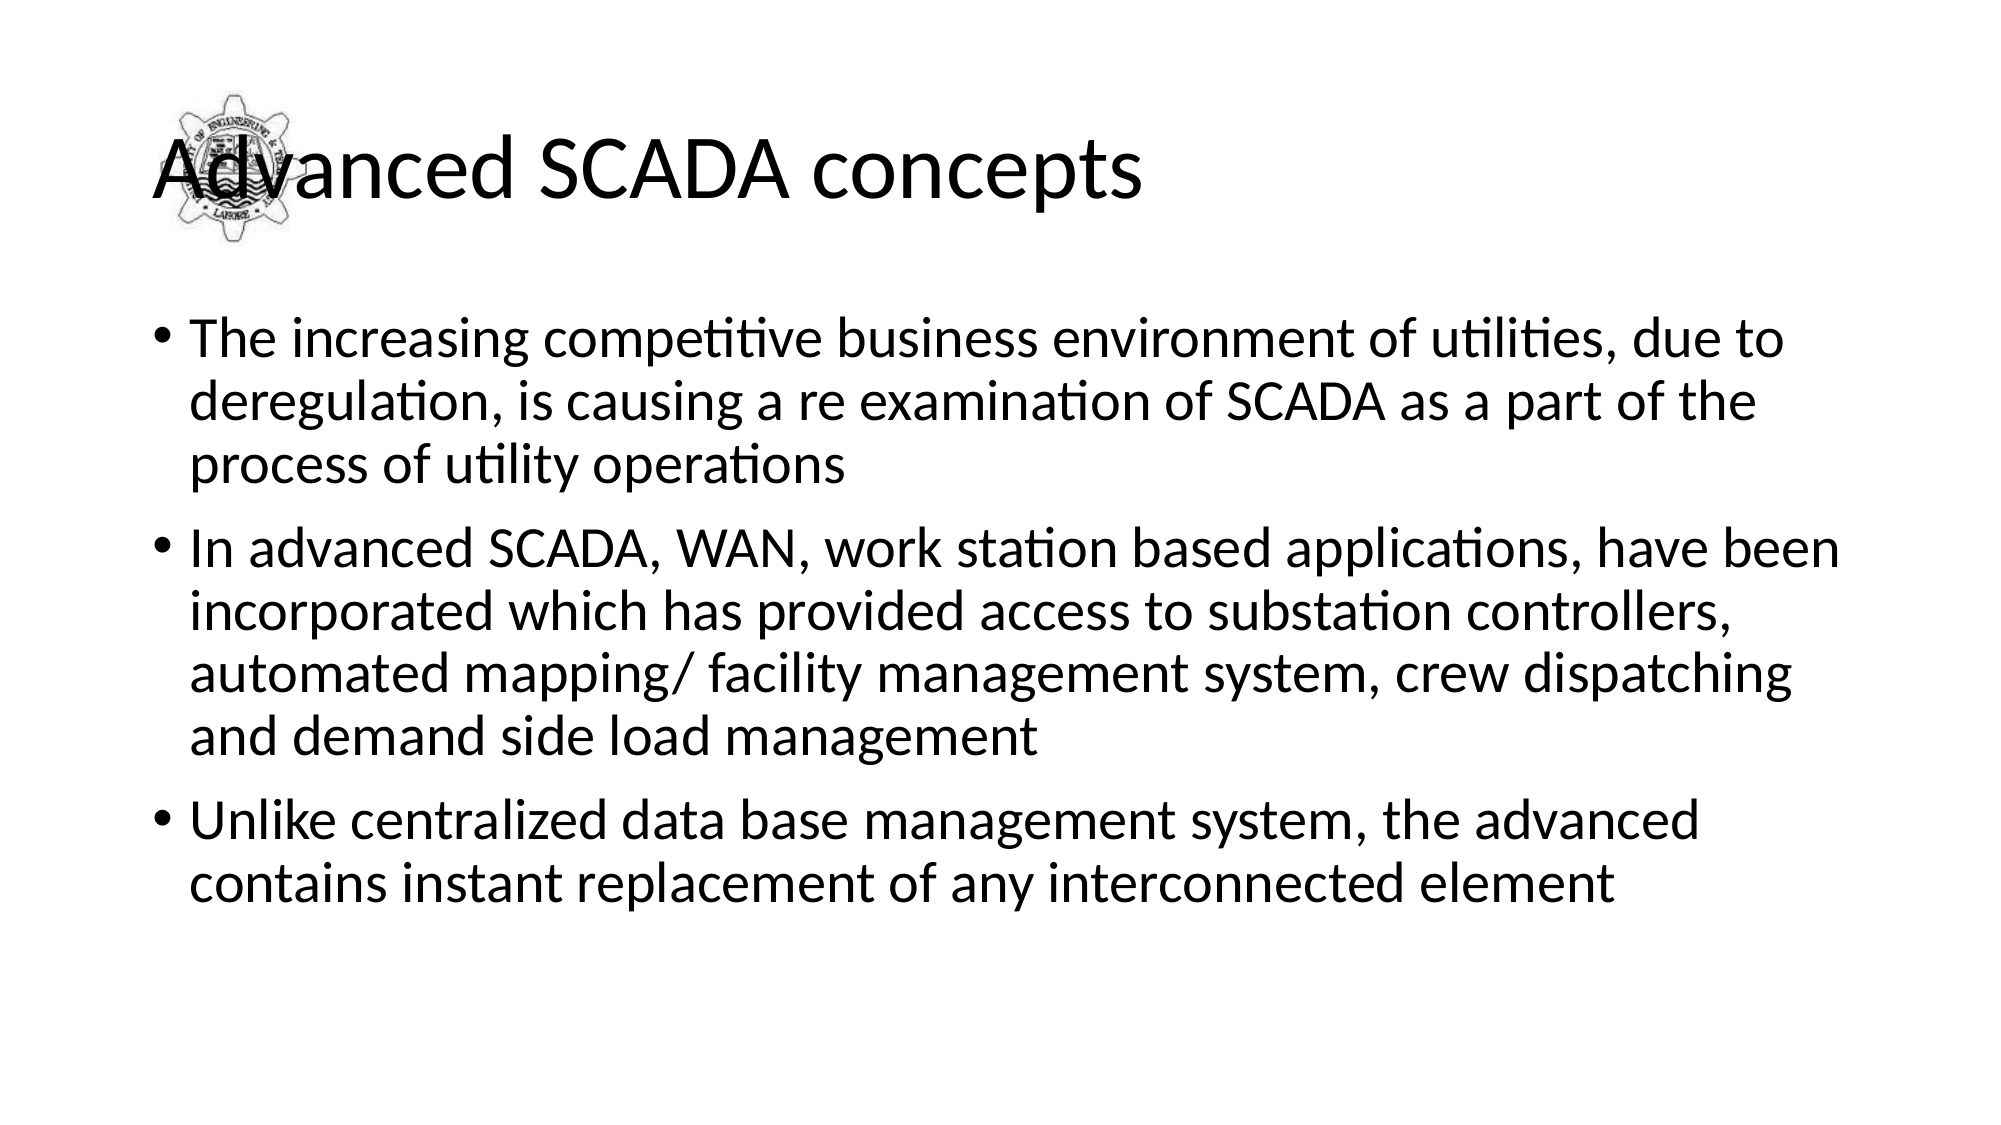

# Advanced SCADA concepts
The increasing competitive business environment of utilities, due to deregulation, is causing a re examination of SCADA as a part of the process of utility operations
In advanced SCADA, WAN, work station based applications, have been incorporated which has provided access to substation controllers, automated mapping/ facility management system, crew dispatching and demand side load management
Unlike centralized data base management system, the advanced contains instant replacement of any interconnected element